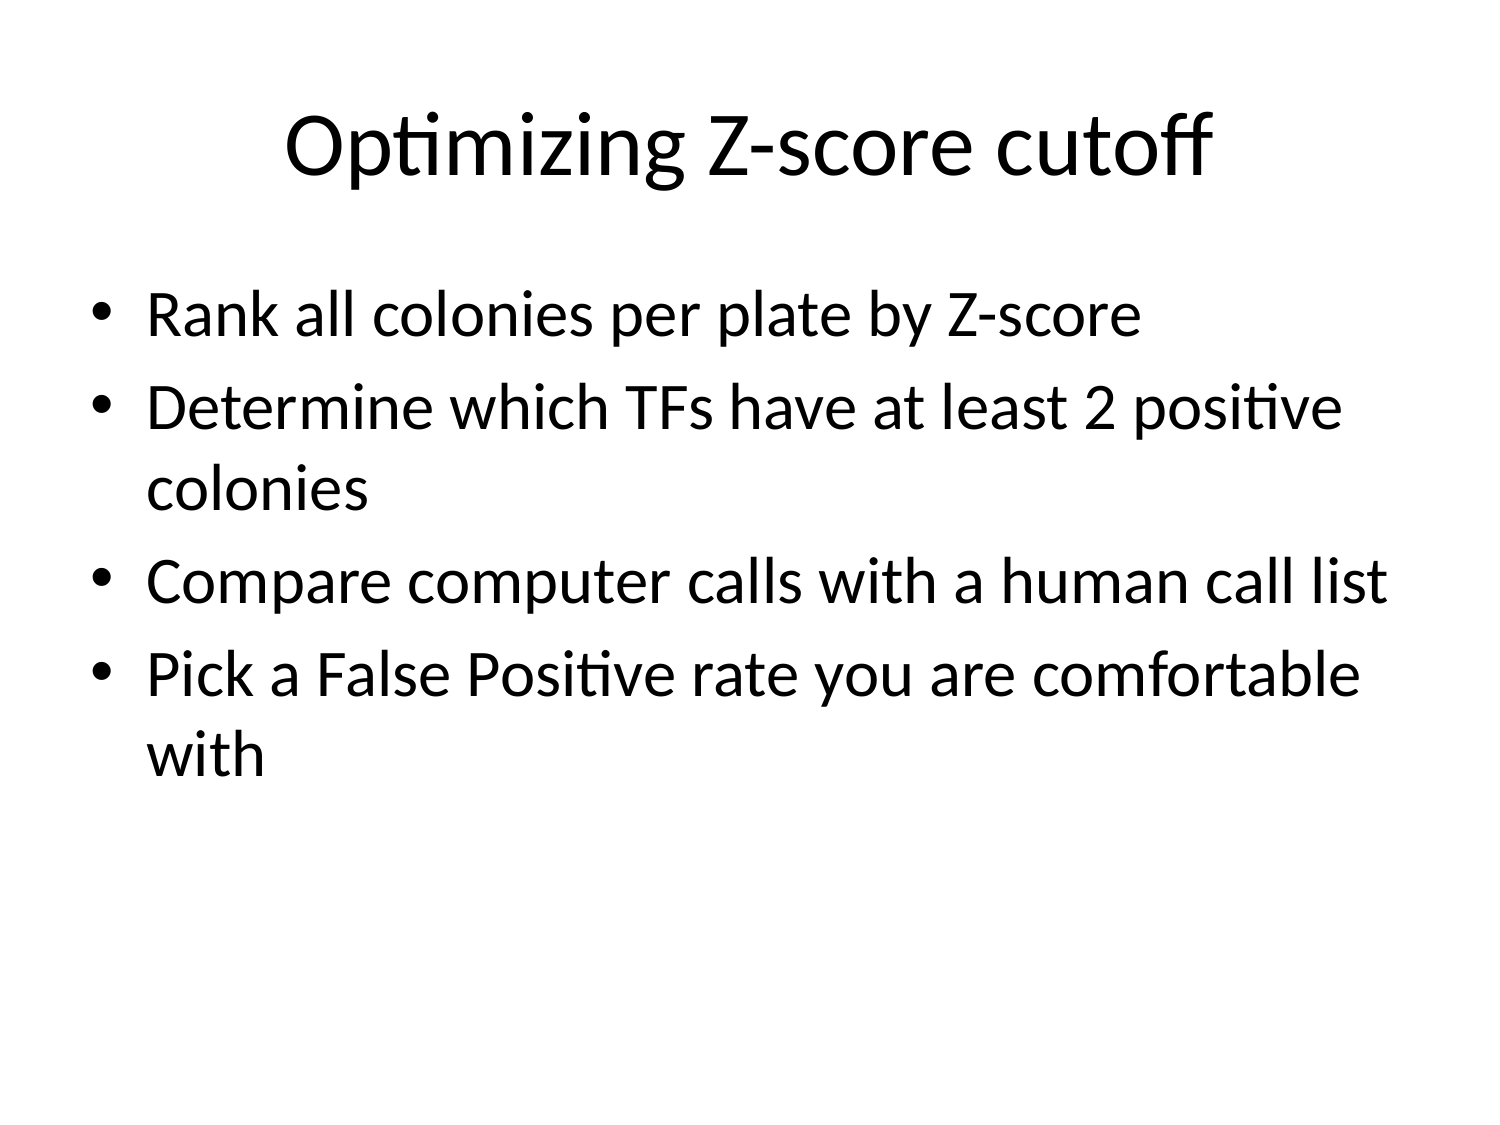

# Optimizing Z-score cutoff
Rank all colonies per plate by Z-score
Determine which TFs have at least 2 positive colonies
Compare computer calls with a human call list
Pick a False Positive rate you are comfortable with